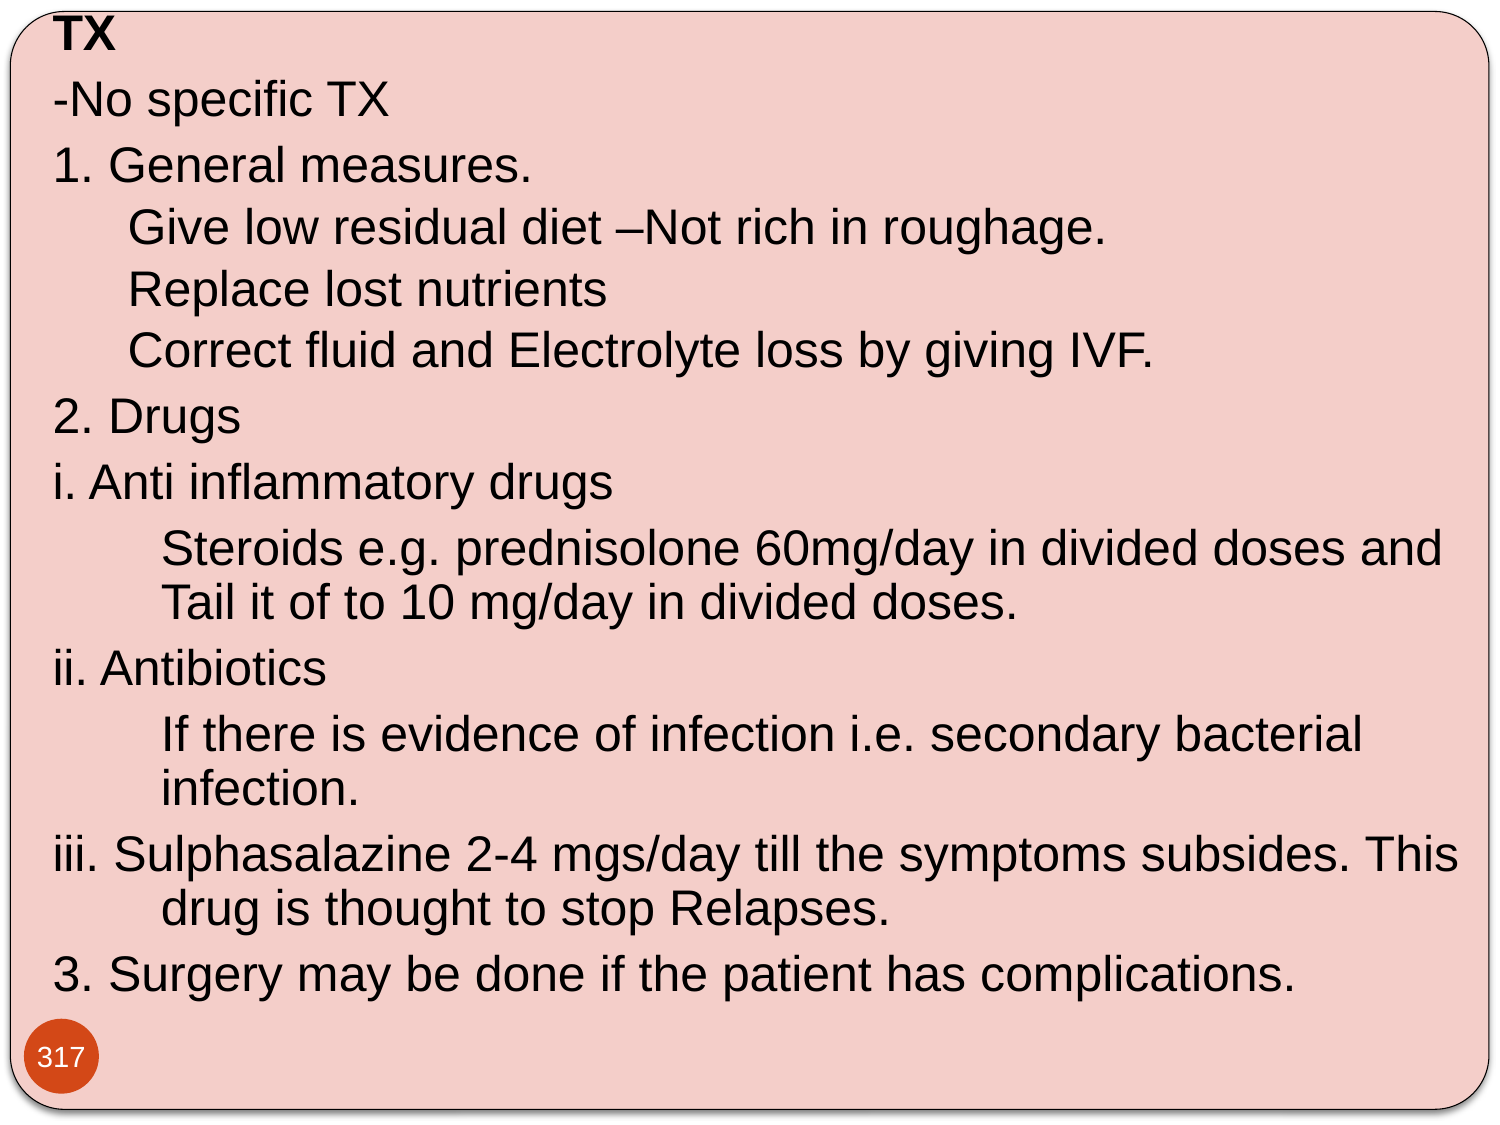

TX
-No specific TX
1. General measures.
Give low residual diet –Not rich in roughage.
Replace lost nutrients
Correct fluid and Electrolyte loss by giving IVF.
2. Drugs
i. Anti inflammatory drugs
	Steroids e.g. prednisolone 60mg/day in divided doses and Tail it of to 10 mg/day in divided doses.
ii. Antibiotics
	If there is evidence of infection i.e. secondary bacterial infection.
iii. Sulphasalazine 2-4 mgs/day till the symptoms subsides. This drug is thought to stop Relapses.
3. Surgery may be done if the patient has complications.

317